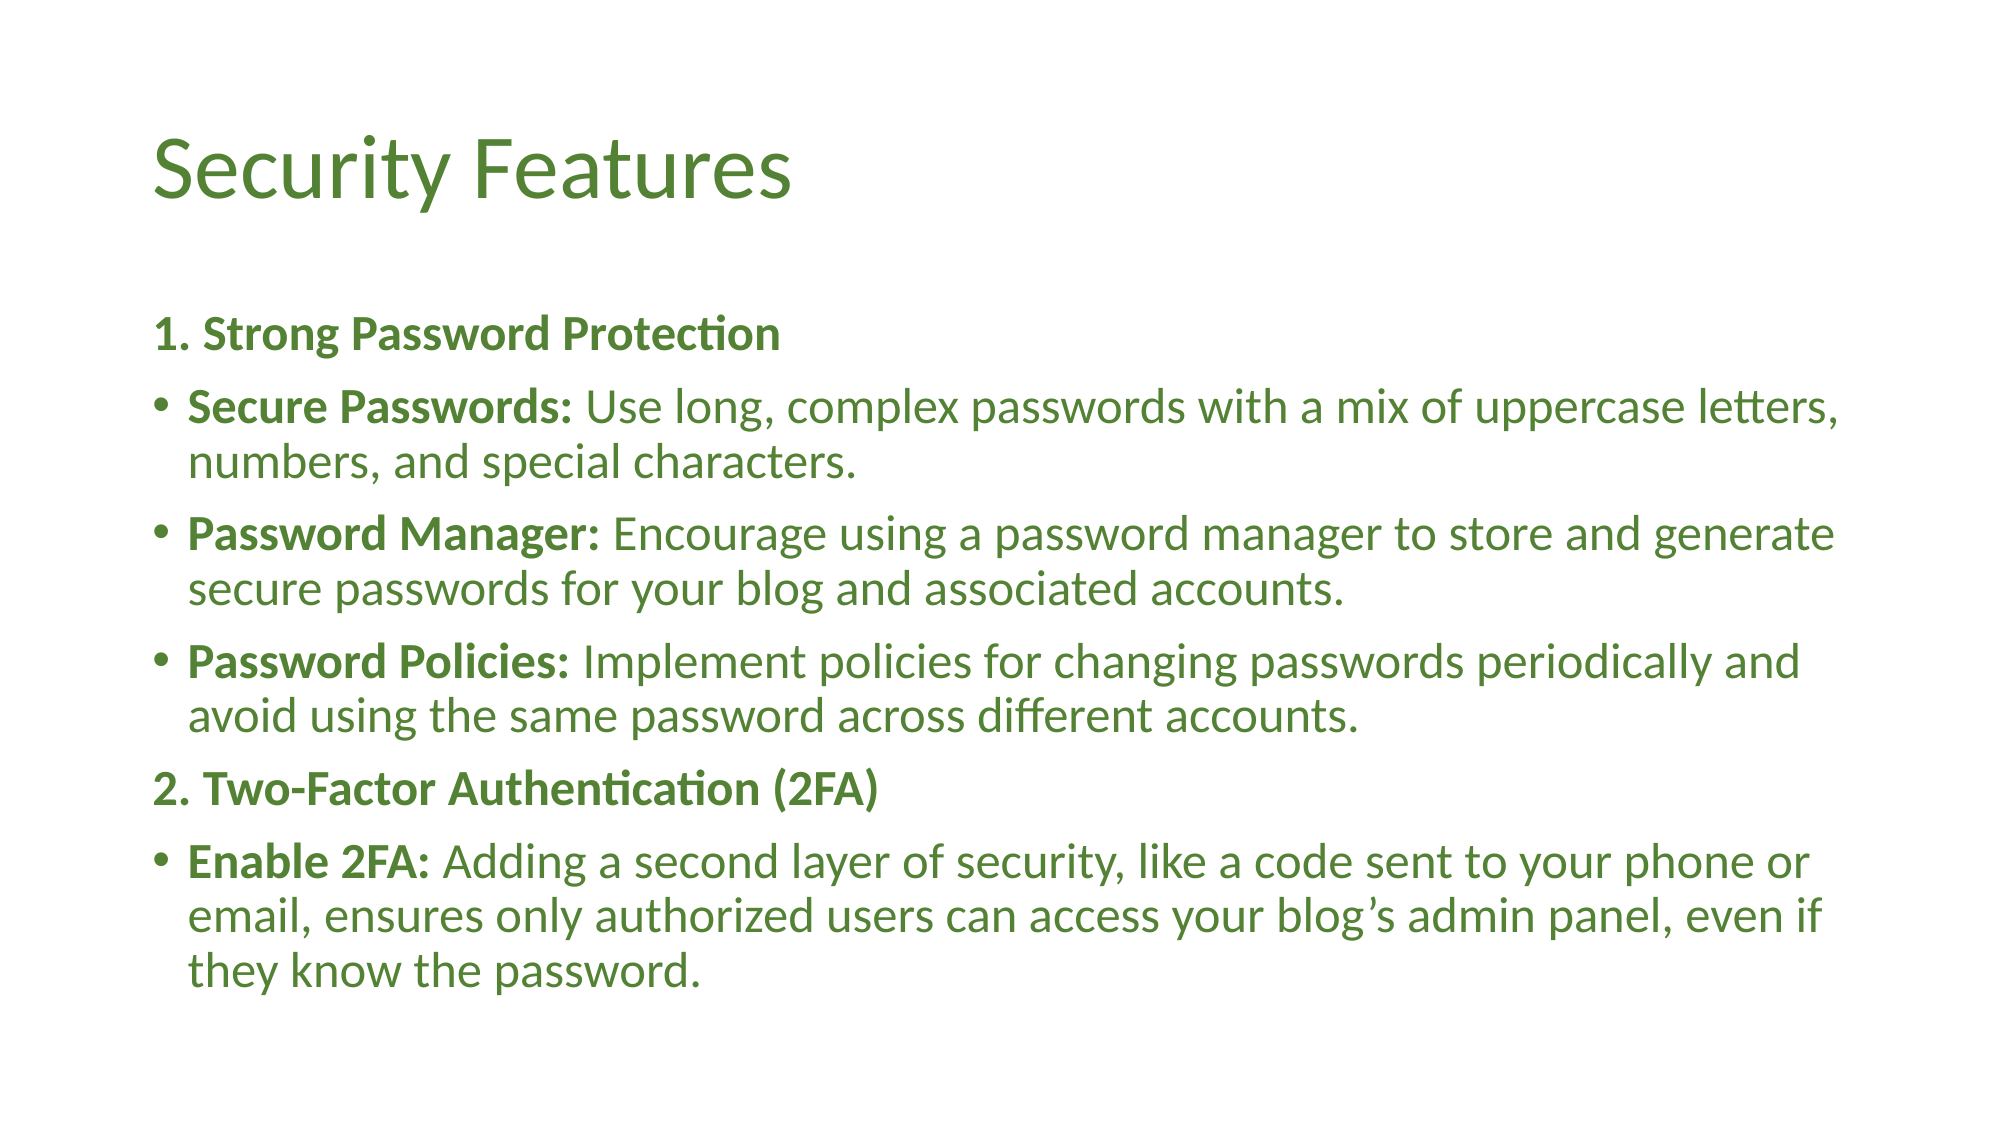

# Security Features
1. Strong Password Protection
Secure Passwords: Use long, complex passwords with a mix of uppercase letters, numbers, and special characters.
Password Manager: Encourage using a password manager to store and generate secure passwords for your blog and associated accounts.
Password Policies: Implement policies for changing passwords periodically and avoid using the same password across different accounts.
2. Two-Factor Authentication (2FA)
Enable 2FA: Adding a second layer of security, like a code sent to your phone or email, ensures only authorized users can access your blog’s admin panel, even if they know the password.